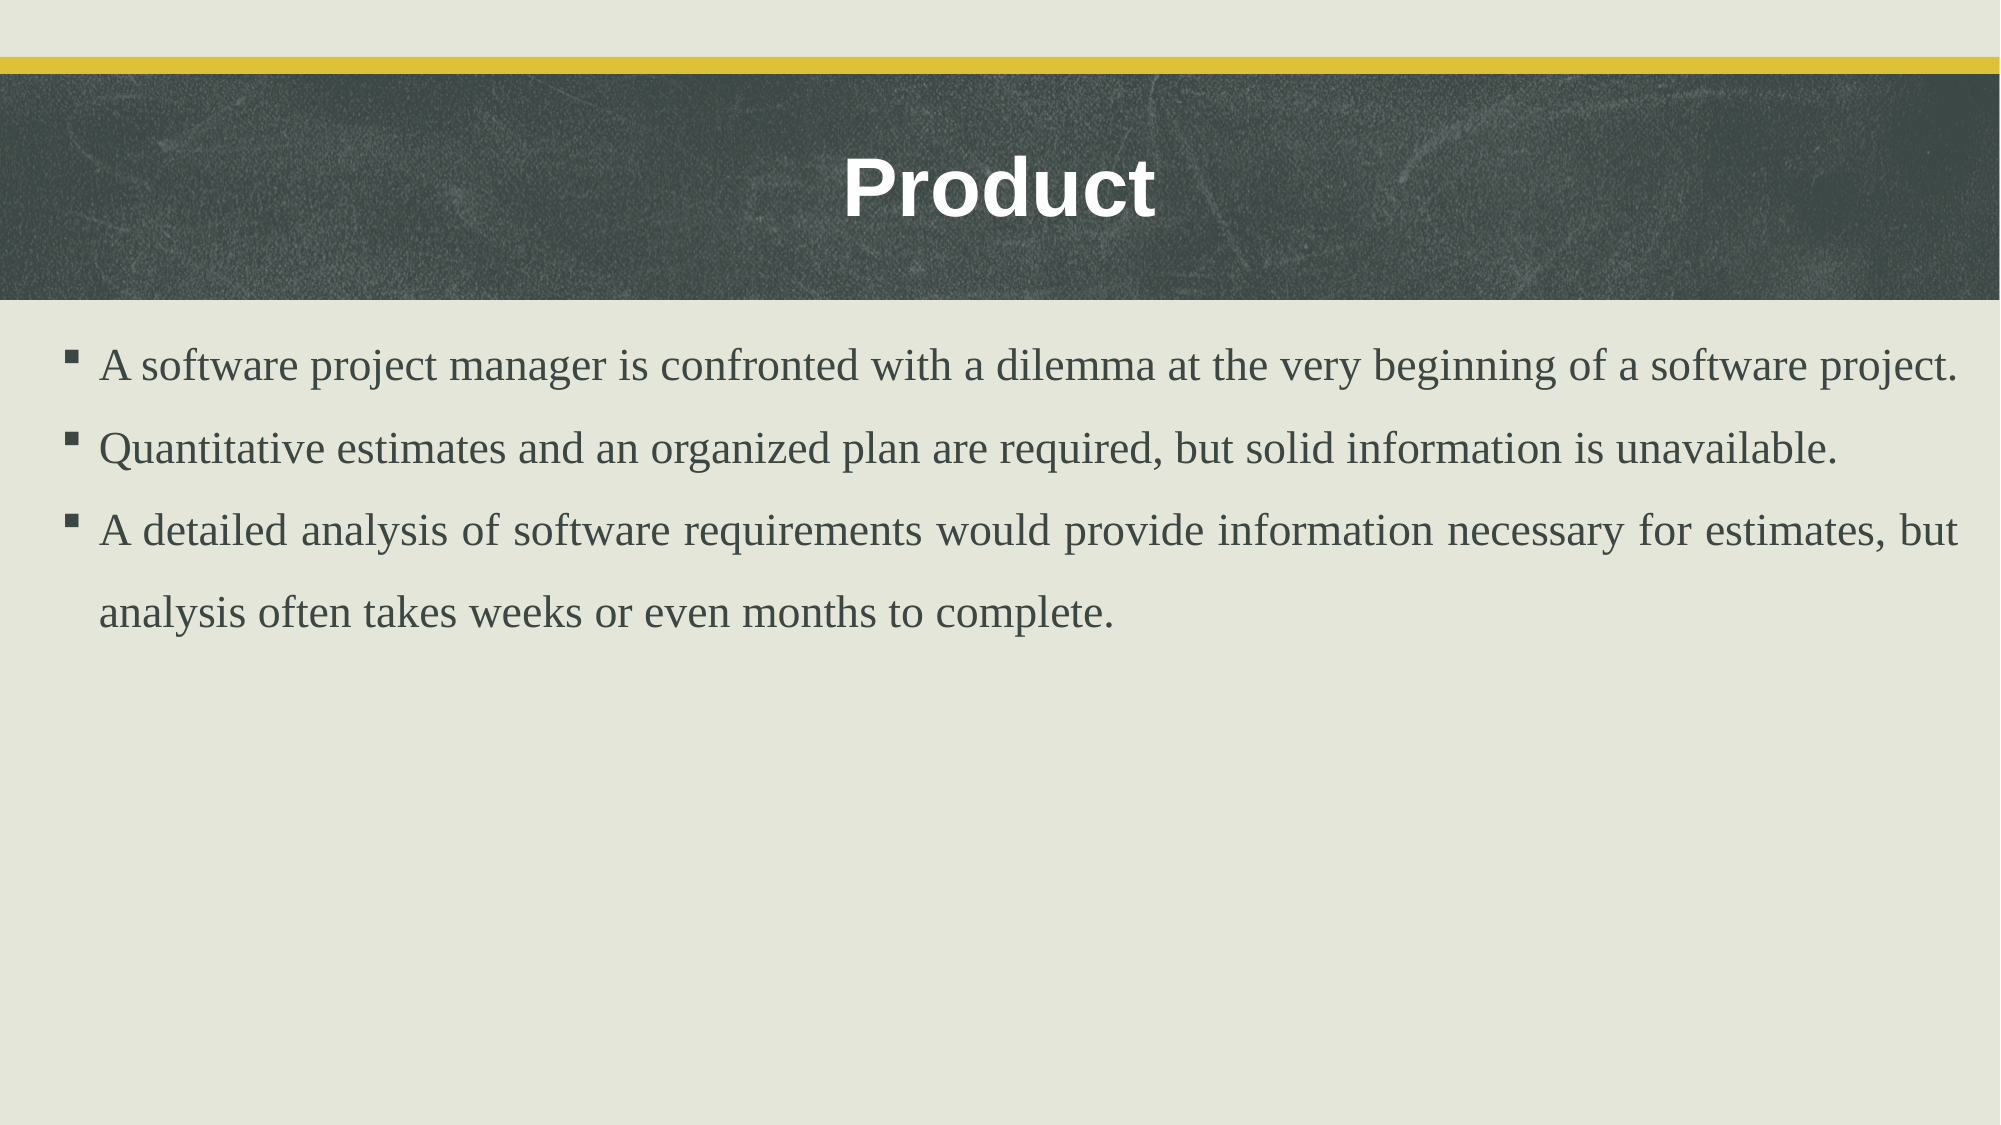

# Product
A software project manager is confronted with a dilemma at the very beginning of a software project.
Quantitative estimates and an organized plan are required, but solid information is unavailable.
A detailed analysis of software requirements would provide information necessary for estimates, but analysis often takes weeks or even months to complete.